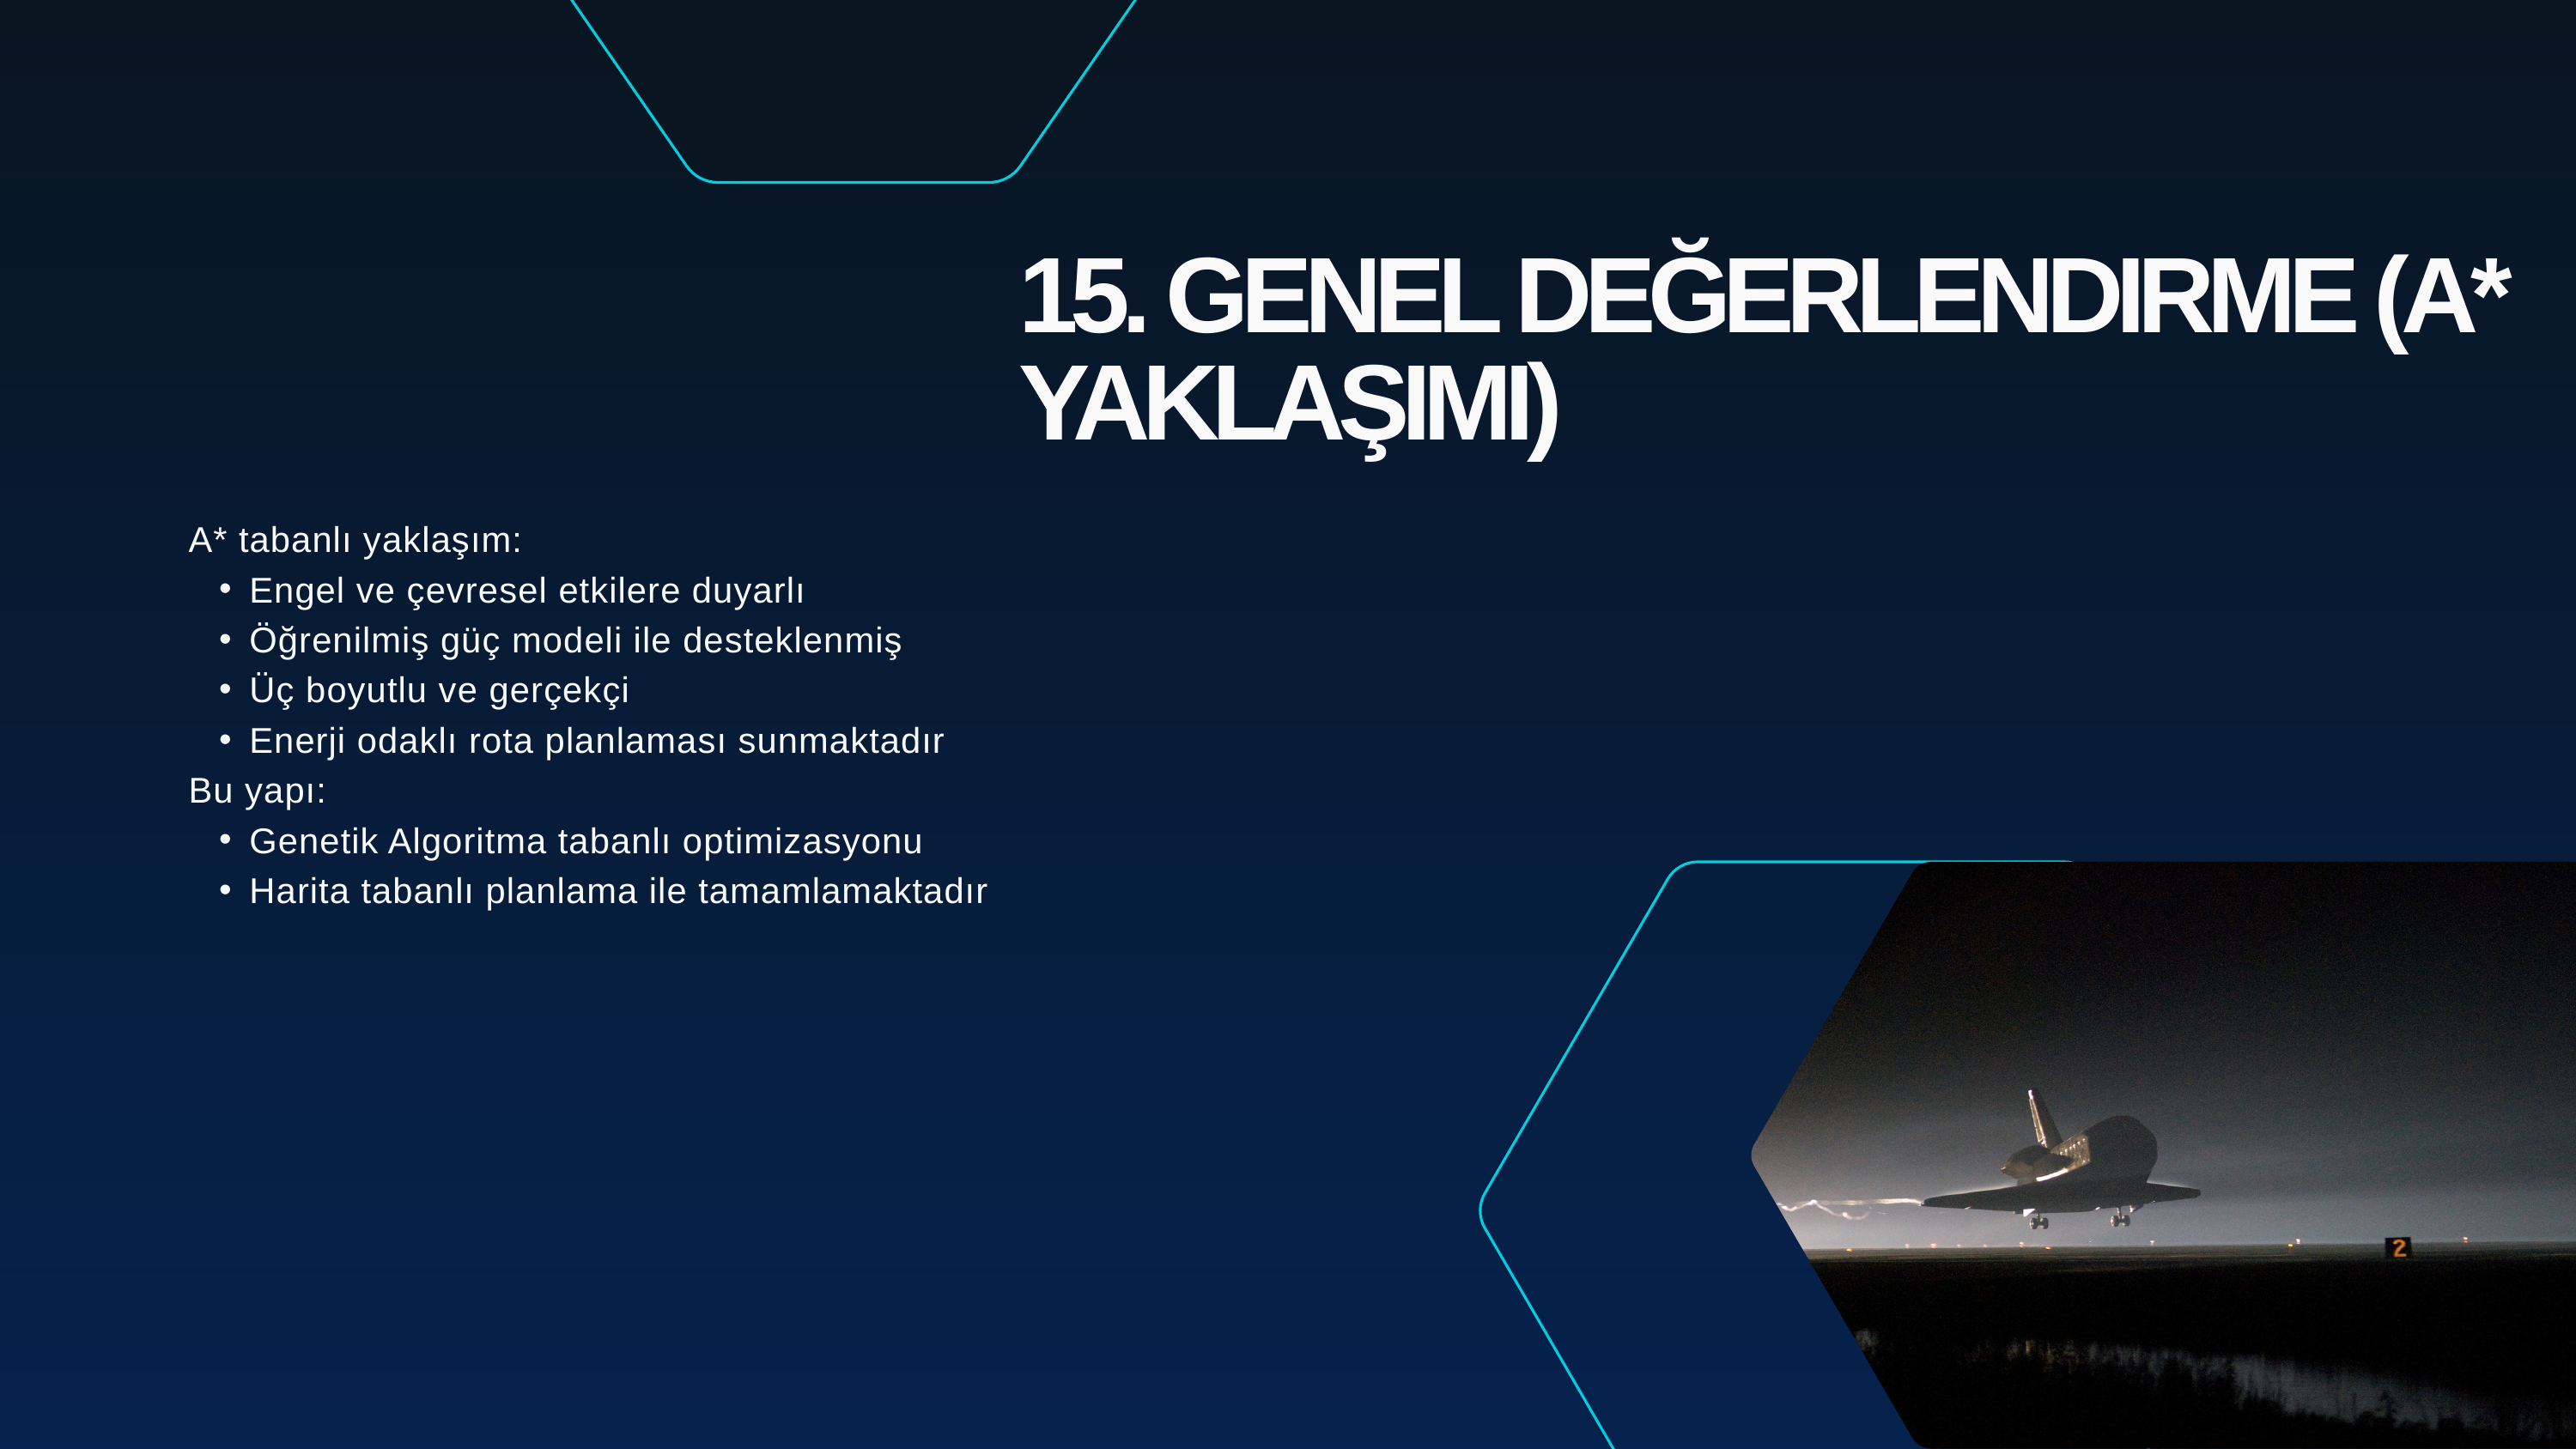

15. GENEL DEĞERLENDIRME (A* YAKLAŞIMI)
A* tabanlı yaklaşım:
Engel ve çevresel etkilere duyarlı
Öğrenilmiş güç modeli ile desteklenmiş
Üç boyutlu ve gerçekçi
Enerji odaklı rota planlaması sunmaktadır
Bu yapı:
Genetik Algoritma tabanlı optimizasyonu
Harita tabanlı planlama ile tamamlamaktadır